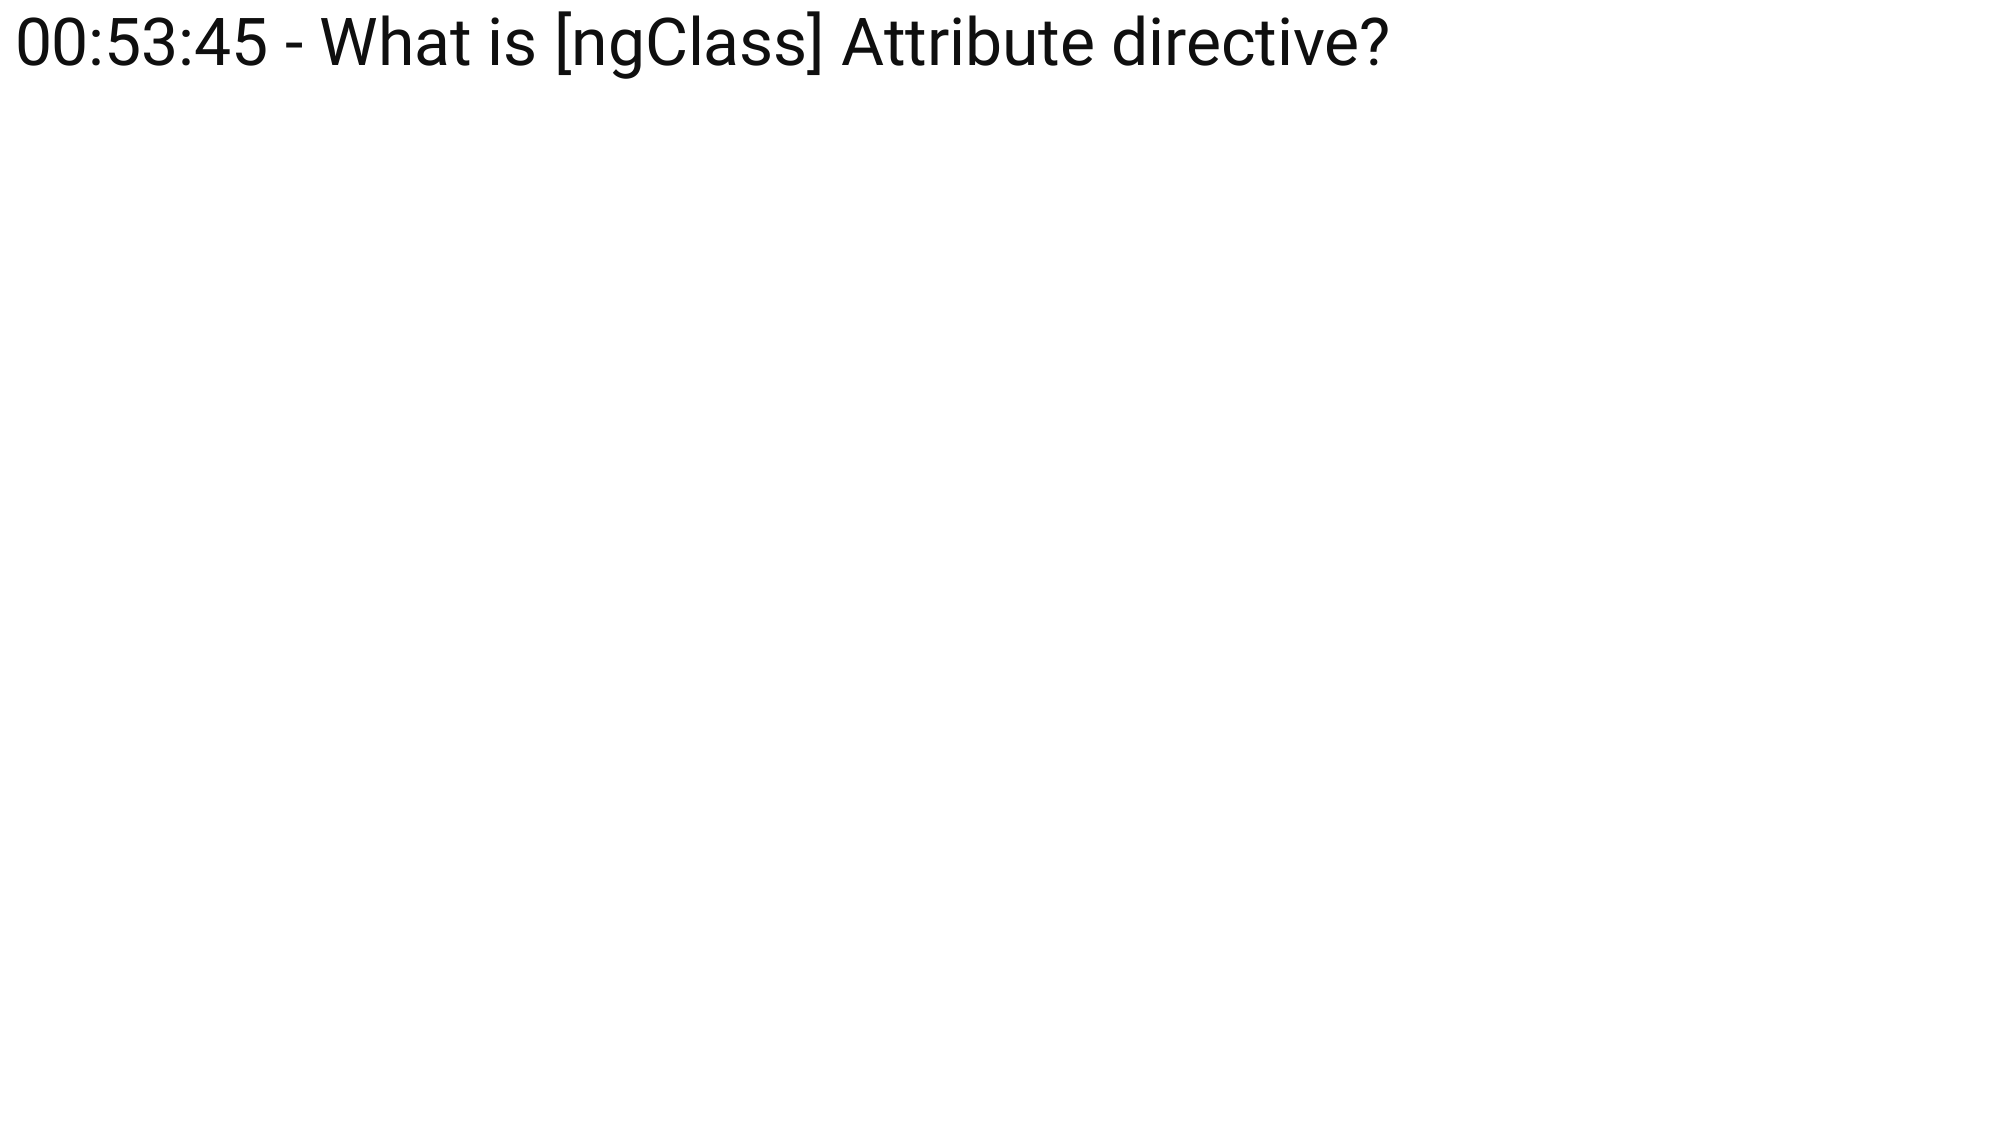

# 00:53:45 - What is [ngClass] Attribute directive?